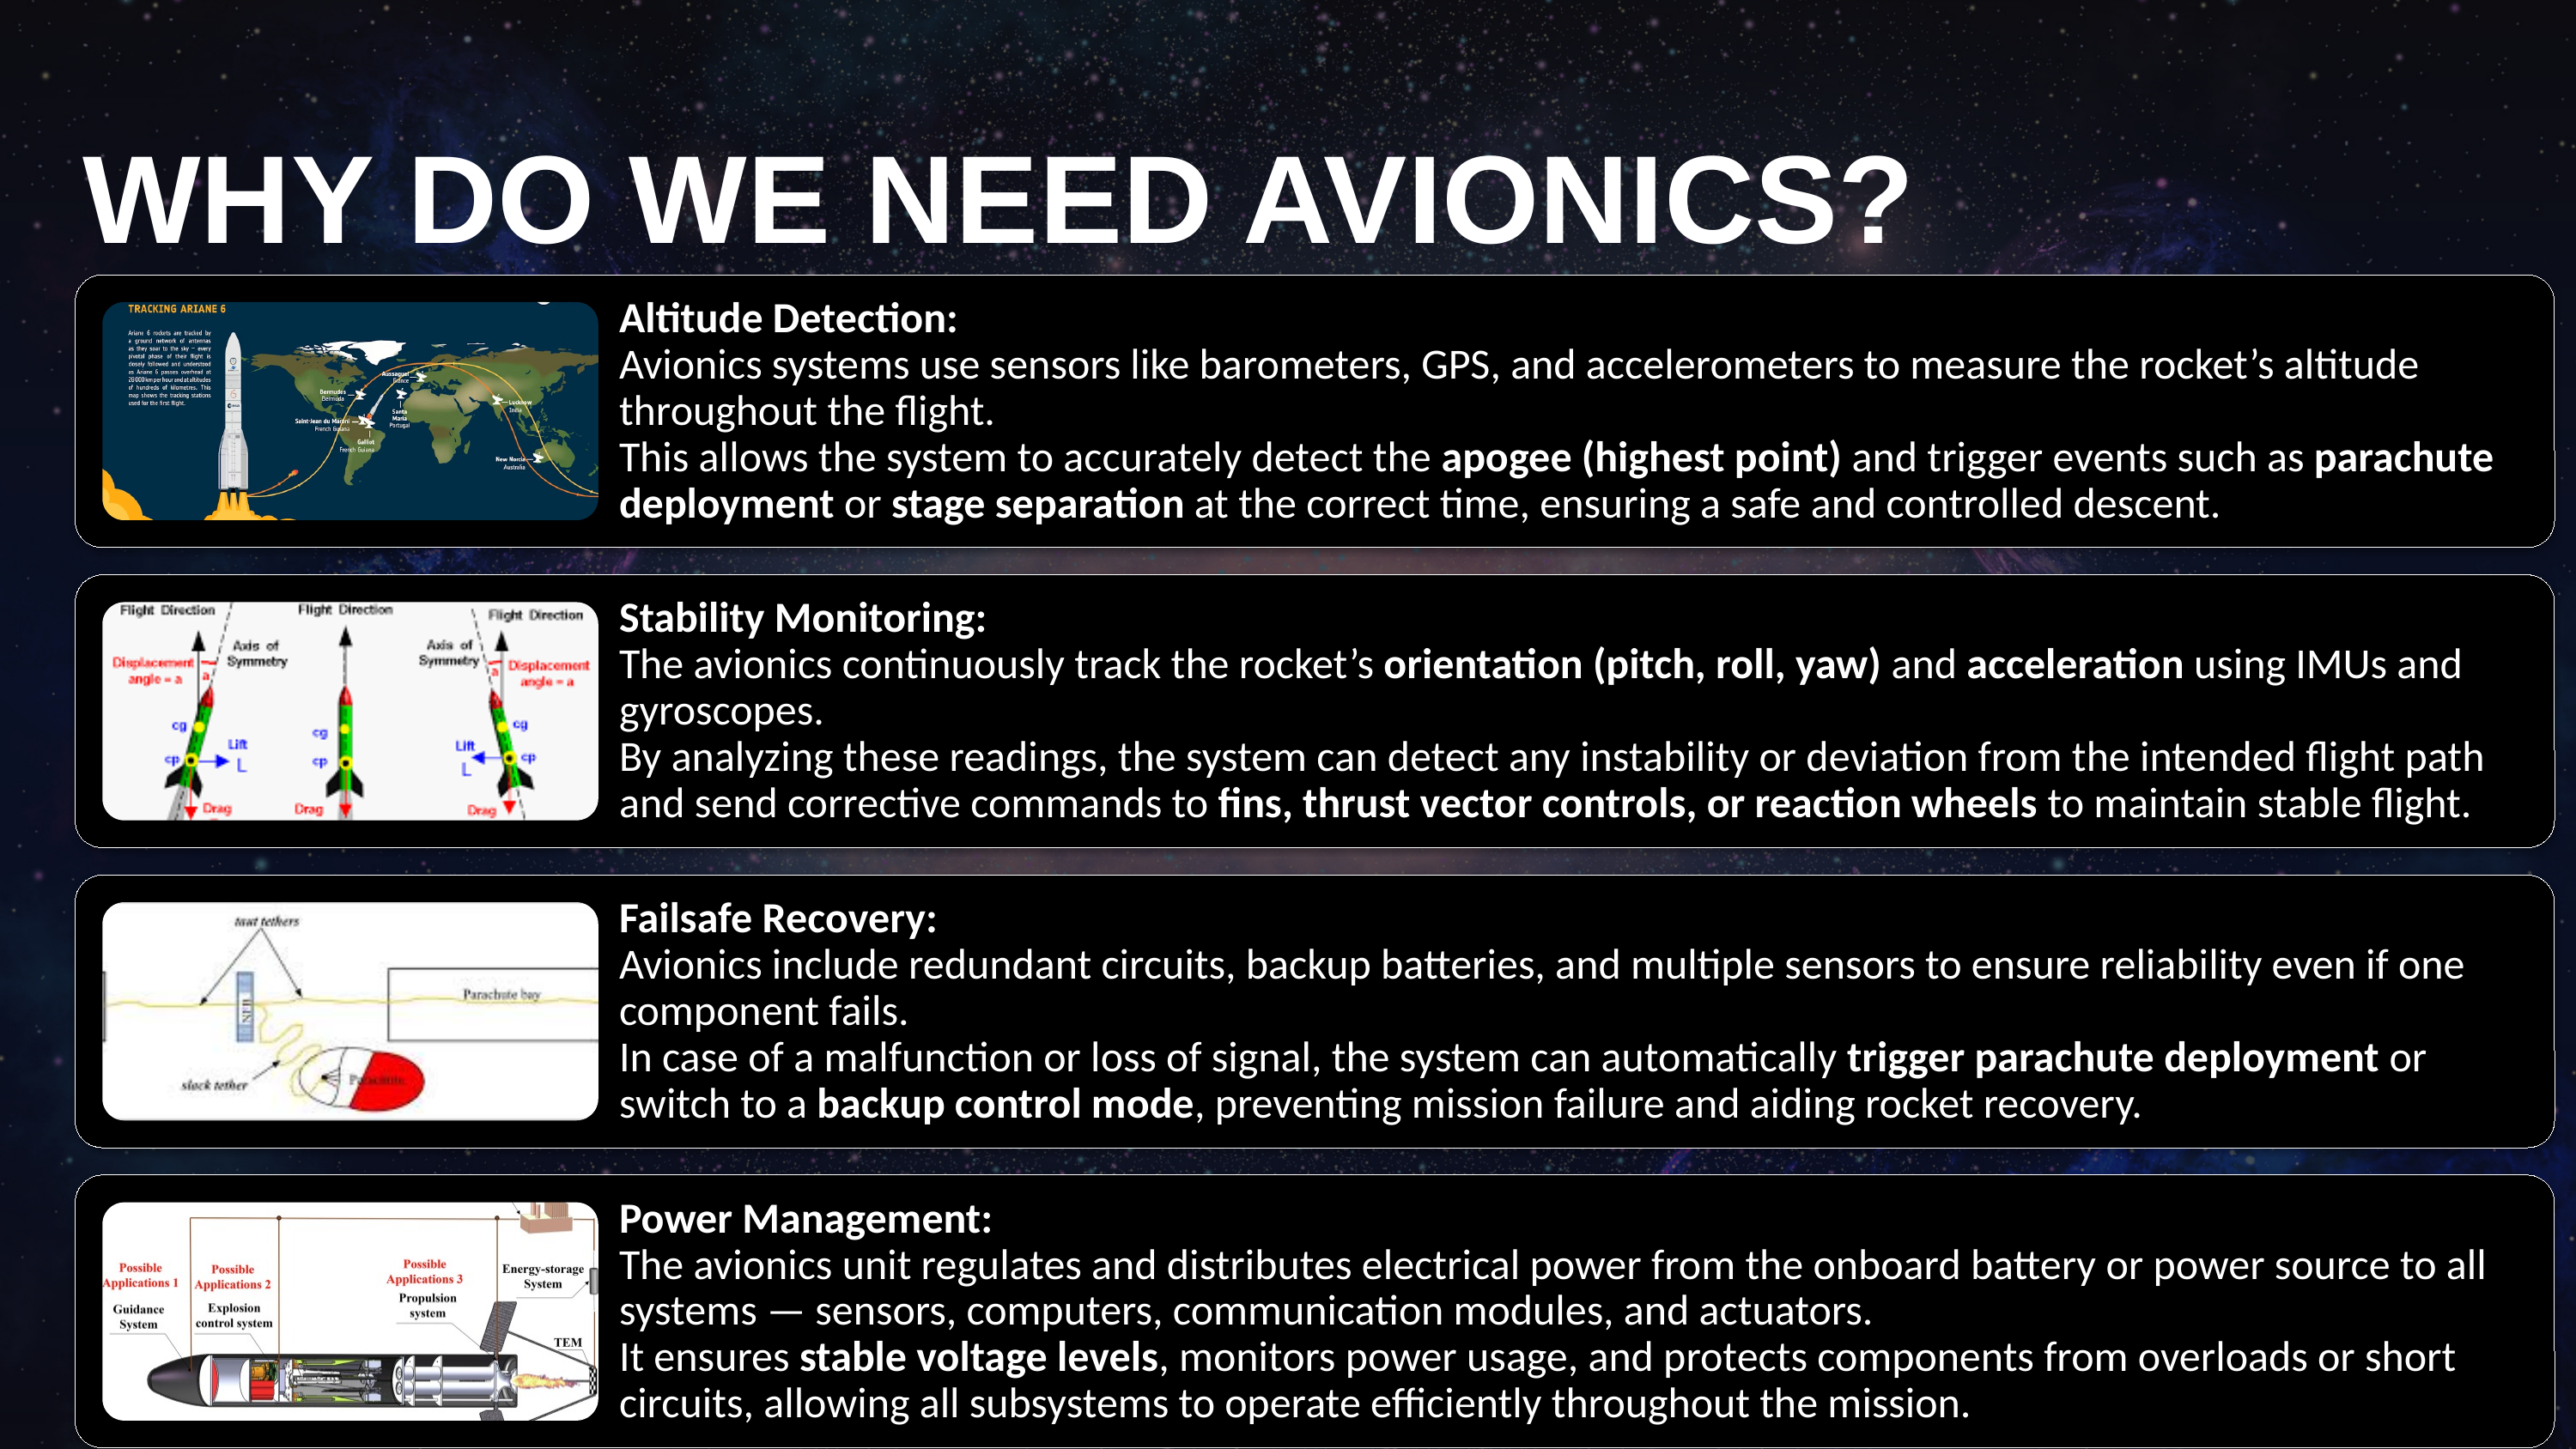

WHY DO WE NEED AVIONICS?
Altitude Detection:
Avionics systems use sensors like barometers, GPS, and accelerometers to measure the rocket’s altitude throughout the flight.
This allows the system to accurately detect the apogee (highest point) and trigger events such as parachute deployment or stage separation at the correct time, ensuring a safe and controlled descent.
Stability Monitoring:
The avionics continuously track the rocket’s orientation (pitch, roll, yaw) and acceleration using IMUs and gyroscopes.
By analyzing these readings, the system can detect any instability or deviation from the intended flight path and send corrective commands to fins, thrust vector controls, or reaction wheels to maintain stable flight.
Failsafe Recovery:
Avionics include redundant circuits, backup batteries, and multiple sensors to ensure reliability even if one component fails.
In case of a malfunction or loss of signal, the system can automatically trigger parachute deployment or switch to a backup control mode, preventing mission failure and aiding rocket recovery.
Power Management:
The avionics unit regulates and distributes electrical power from the onboard battery or power source to all systems — sensors, computers, communication modules, and actuators.
It ensures stable voltage levels, monitors power usage, and protects components from overloads or short circuits, allowing all subsystems to operate efficiently throughout the mission.
\